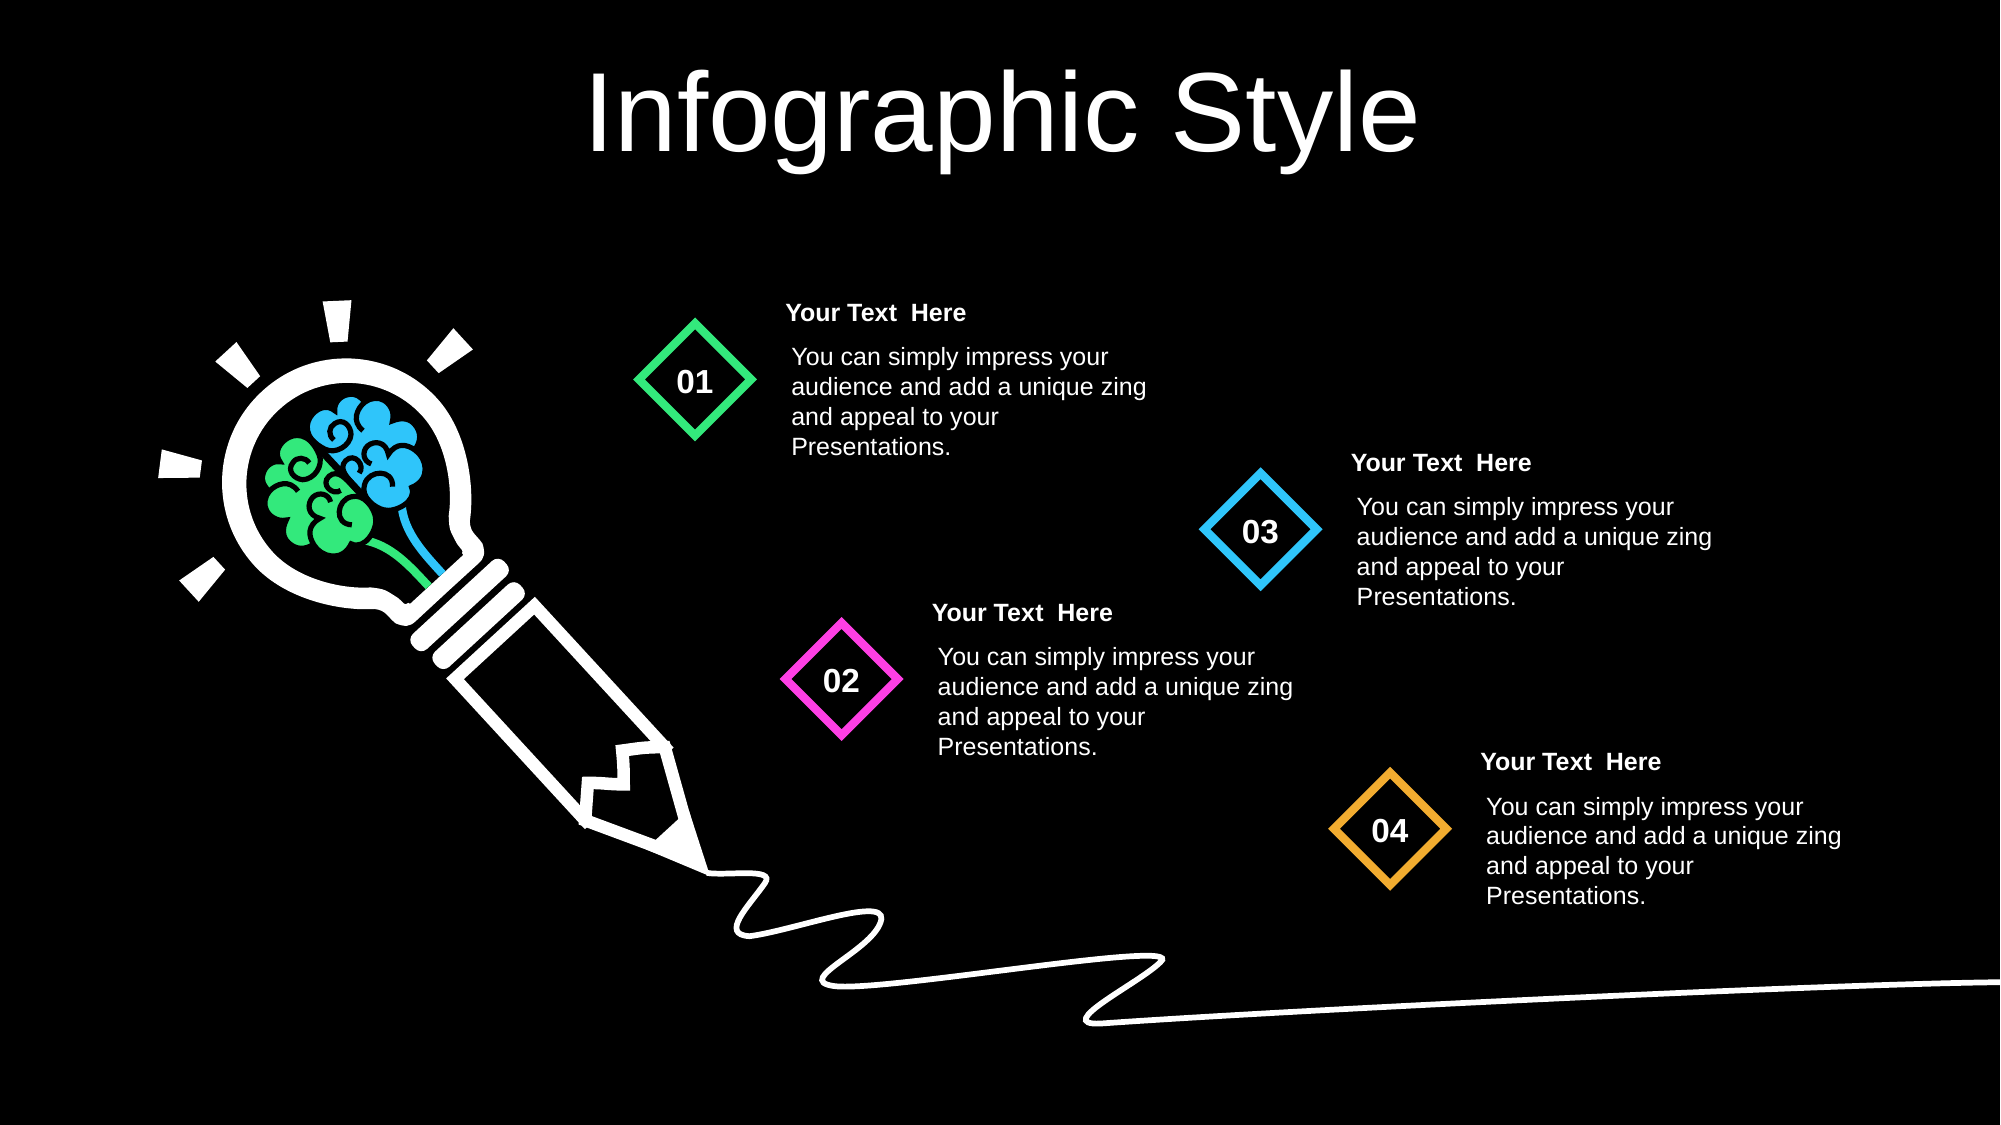

Infographic Style
Your Text  Here
You can simply impress your audience and add a unique zing and appeal to your Presentations.

01

Your Text  Here
You can simply impress your audience and add a unique zing and appeal to your Presentations.

03

Your Text  Here
You can simply impress your audience and add a unique zing and appeal to your Presentations.

02
Your Text  Here
You can simply impress your audience and add a unique zing and appeal to your Presentations.

04